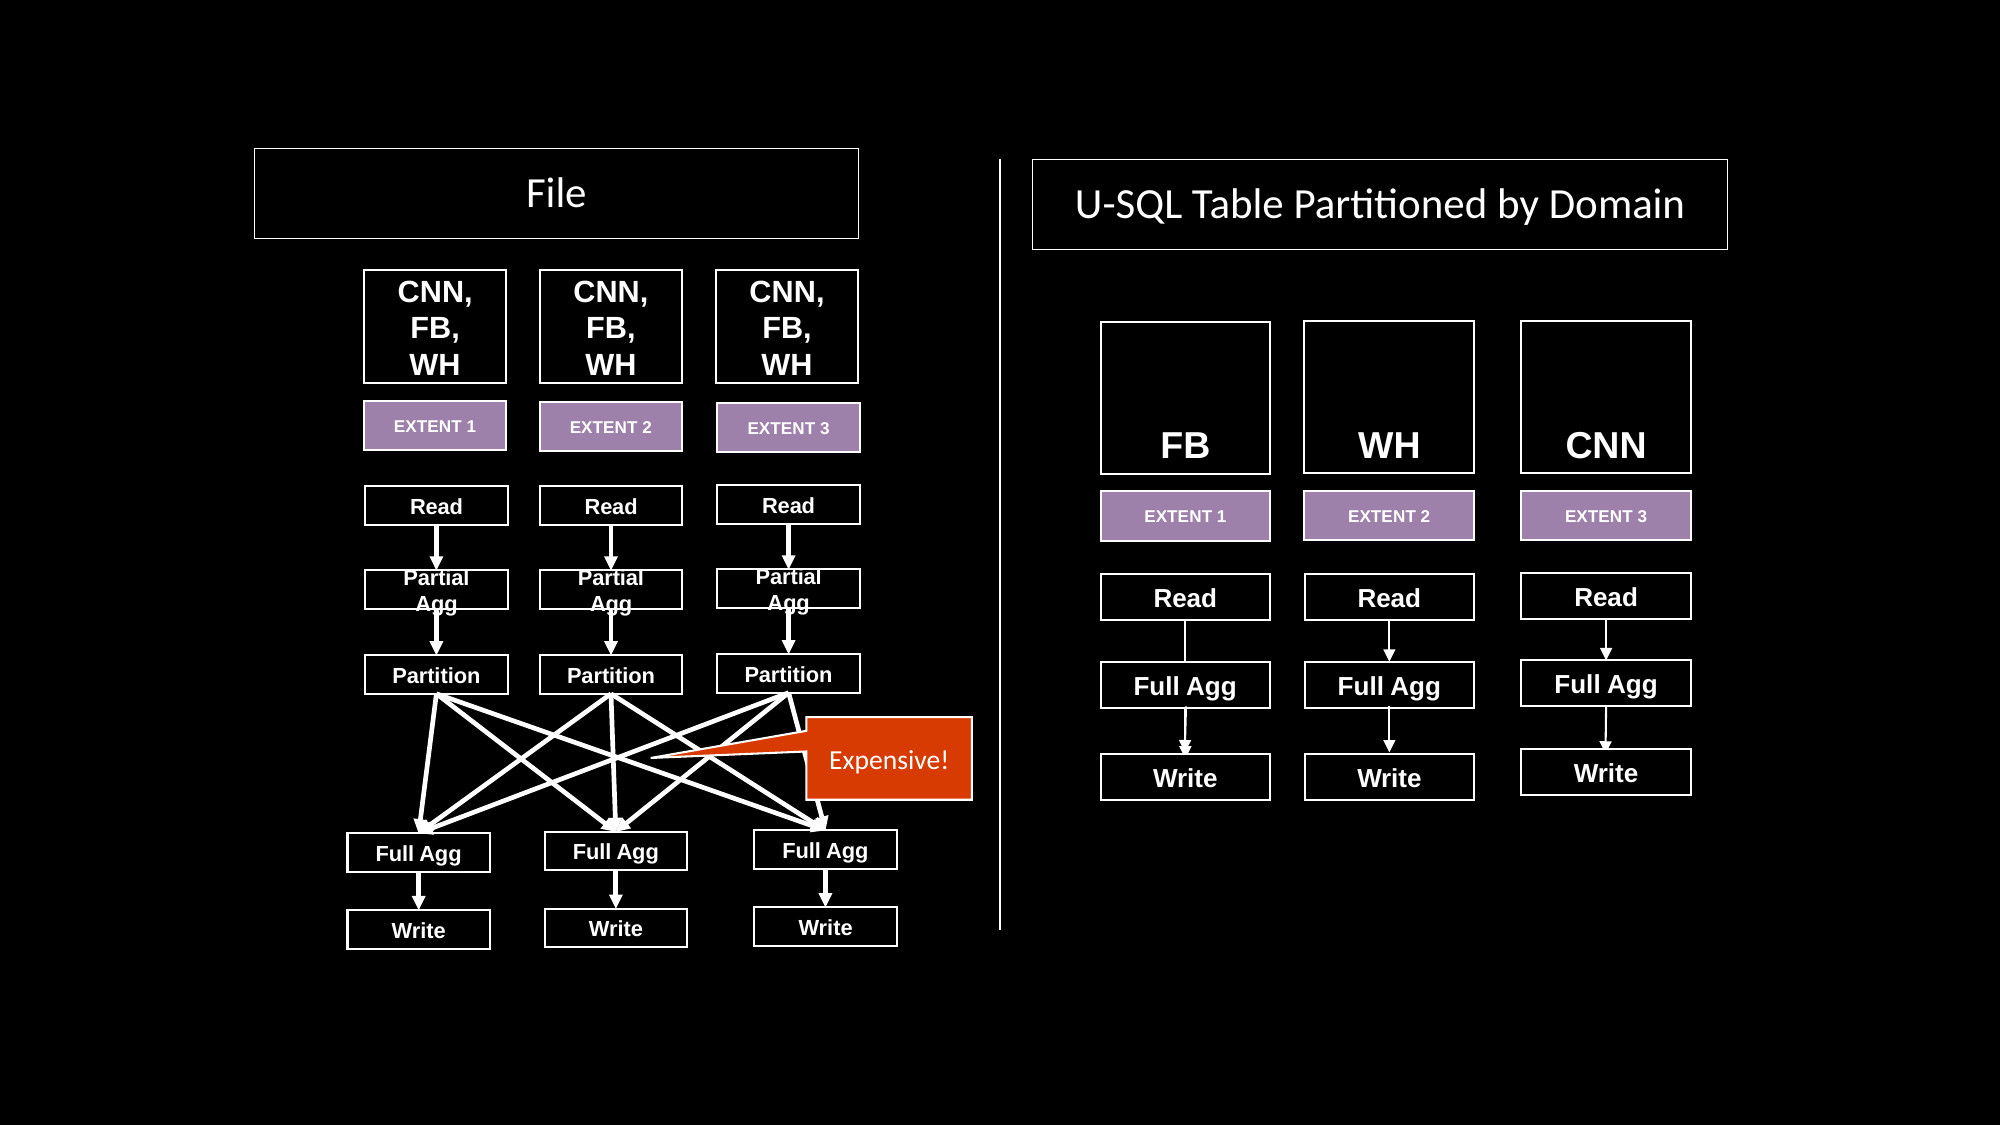

File
U-SQL Table Partitioned by Domain
CNN,
FB,
WH
CNN,
FB,
WH
CNN,
FB,
WH
EXTENT 1
EXTENT 2
EXTENT 3
Read
Read
Read
Partial Agg
Partial Agg
Partial Agg
Partition
Partition
Partition
Full Agg
Full Agg
Full Agg
Write
Write
Write
CNN
WH
FB
EXTENT 3
EXTENT 2
EXTENT 1
Read
Read
Read
Full Agg
Full Agg
Full Agg
Write
Write
Write
Expensive!